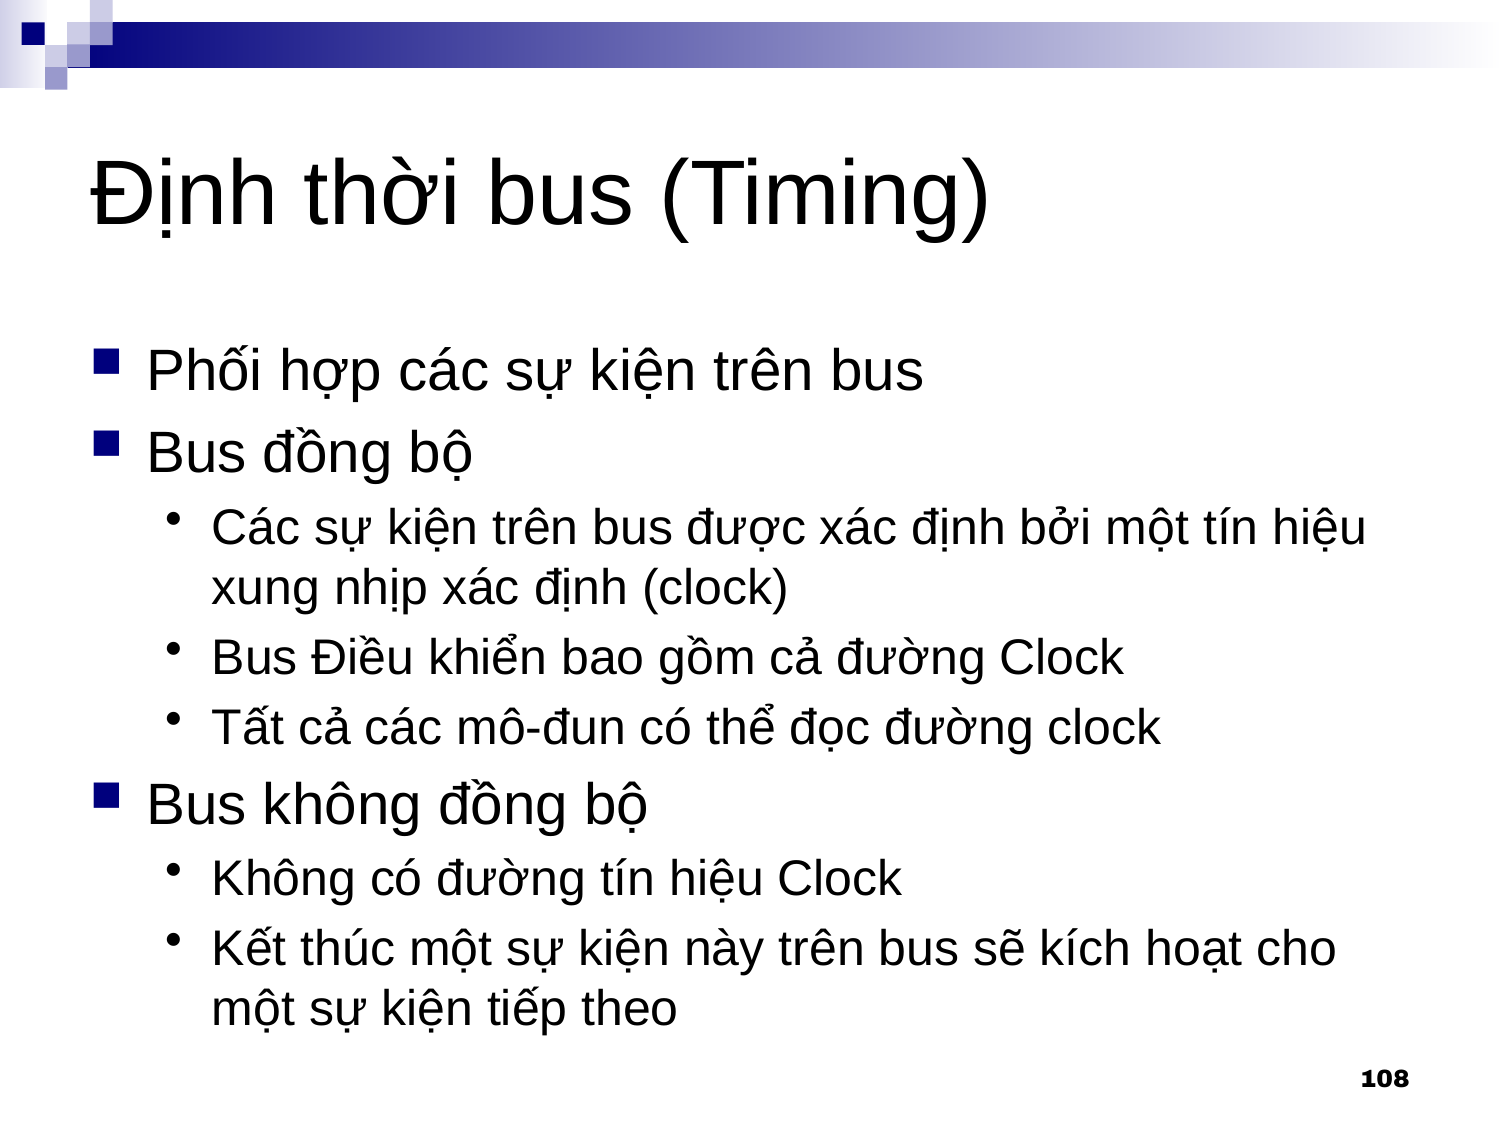

# Định thời bus (Timing)
Phối hợp các sự kiện trên bus
Bus đồng bộ
Các sự kiện trên bus được xác định bởi một tín hiệu xung nhịp xác định (clock)
Bus Điều khiển bao gồm cả đường Clock
Tất cả các mô-đun có thể đọc đường clock
Bus không đồng bộ
Không có đường tín hiệu Clock
Kết thúc một sự kiện này trên bus sẽ kích hoạt cho một sự kiện tiếp theo
108